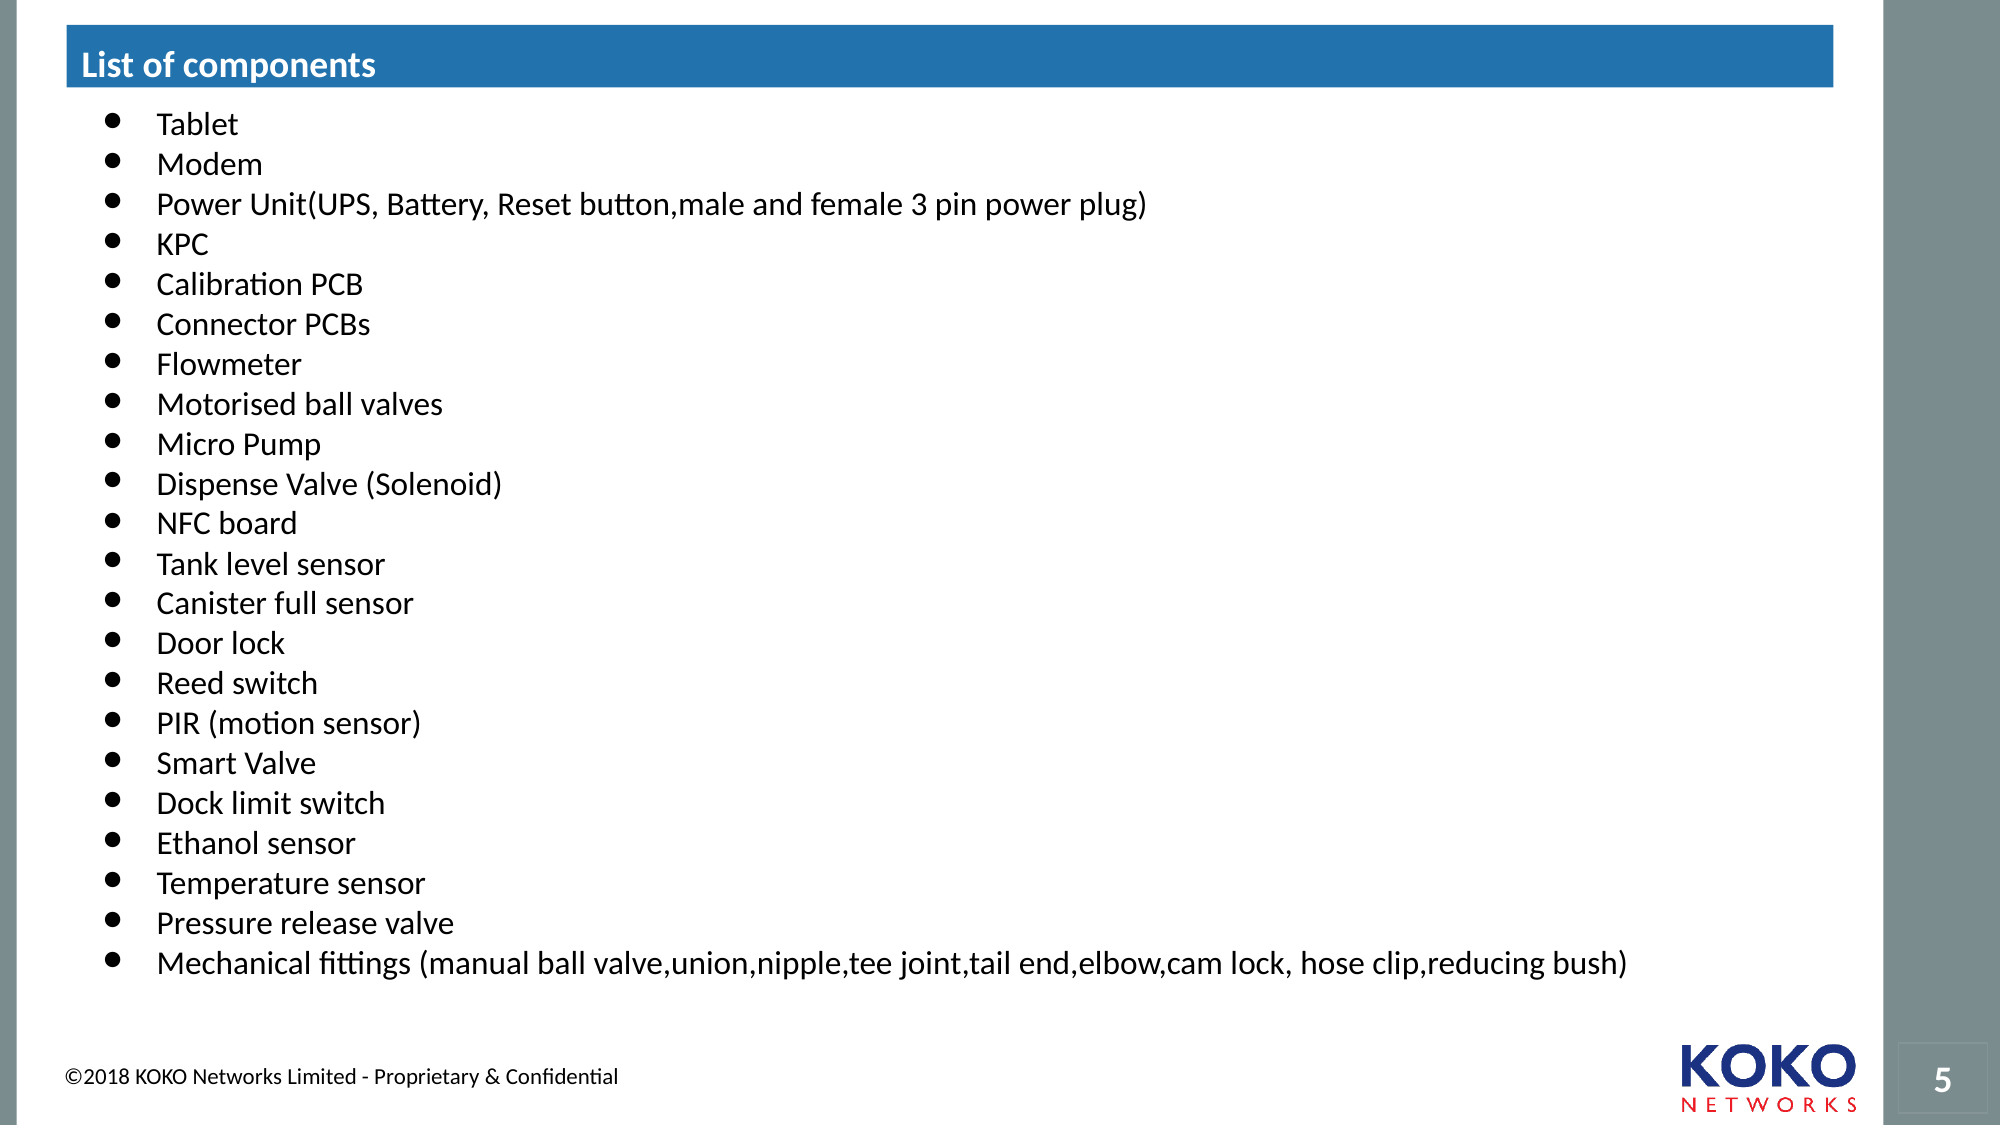

List of components
Tablet
Modem
Power Unit(UPS, Battery, Reset button,male and female 3 pin power plug)
KPC
Calibration PCB
Connector PCBs
Flowmeter
Motorised ball valves
Micro Pump
Dispense Valve (Solenoid)
NFC board
Tank level sensor
Canister full sensor
Door lock
Reed switch
PIR (motion sensor)
Smart Valve
Dock limit switch
Ethanol sensor
Temperature sensor
Pressure release valve
Mechanical fittings (manual ball valve,union,nipple,tee joint,tail end,elbow,cam lock, hose clip,reducing bush)
#
5